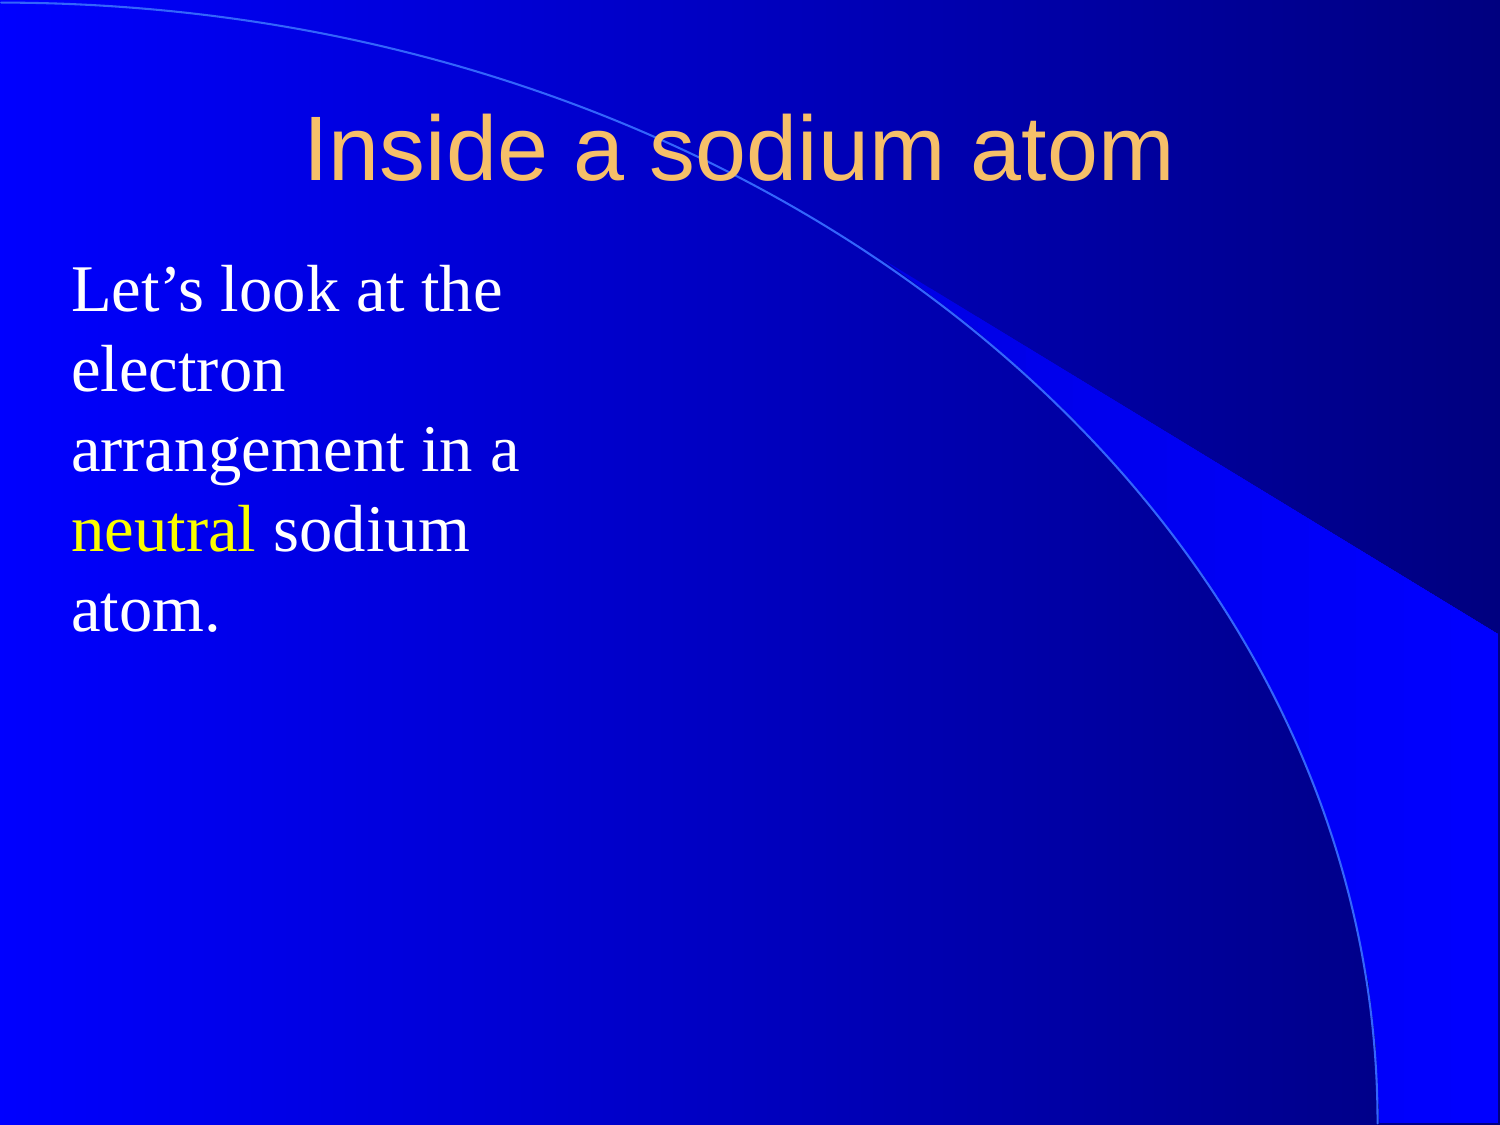

Inside a sodium atom
Let’s look at the electron arrangement in a neutral sodium atom.